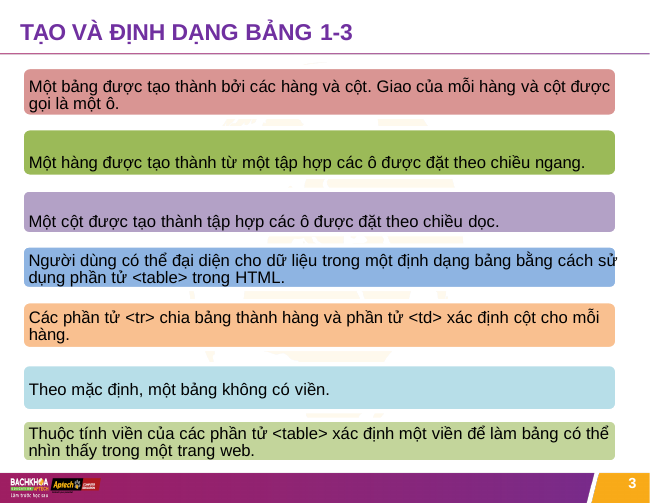

# TẠO VÀ ĐỊNH DẠNG BẢNG 1-3

Một bảng được tạo thành bởi các hàng và cột. Giao của mỗi hàng và cột được  gọi là một ô.
Một hàng được tạo thành từ một tập hợp các ô được đặt theo chiều ngang.  Một cột được tạo thành tập hợp các ô được đặt theo chiều dọc.

Người dùng có thể đại diện cho dữ liệu trong một định dạng bảng bằng cách sử  dụng phần tử <table> trong HTML.

Các phần tử <tr> chia bảng thành hàng và phần tử <td> xác định cột cho mỗi  hàng.

Theo mặc định, một bảng không có viền.

Thuộc tính viền của các phần tử <table> xác định một viền để làm bảng có thể  nhìn thấy trong một trang web.

3